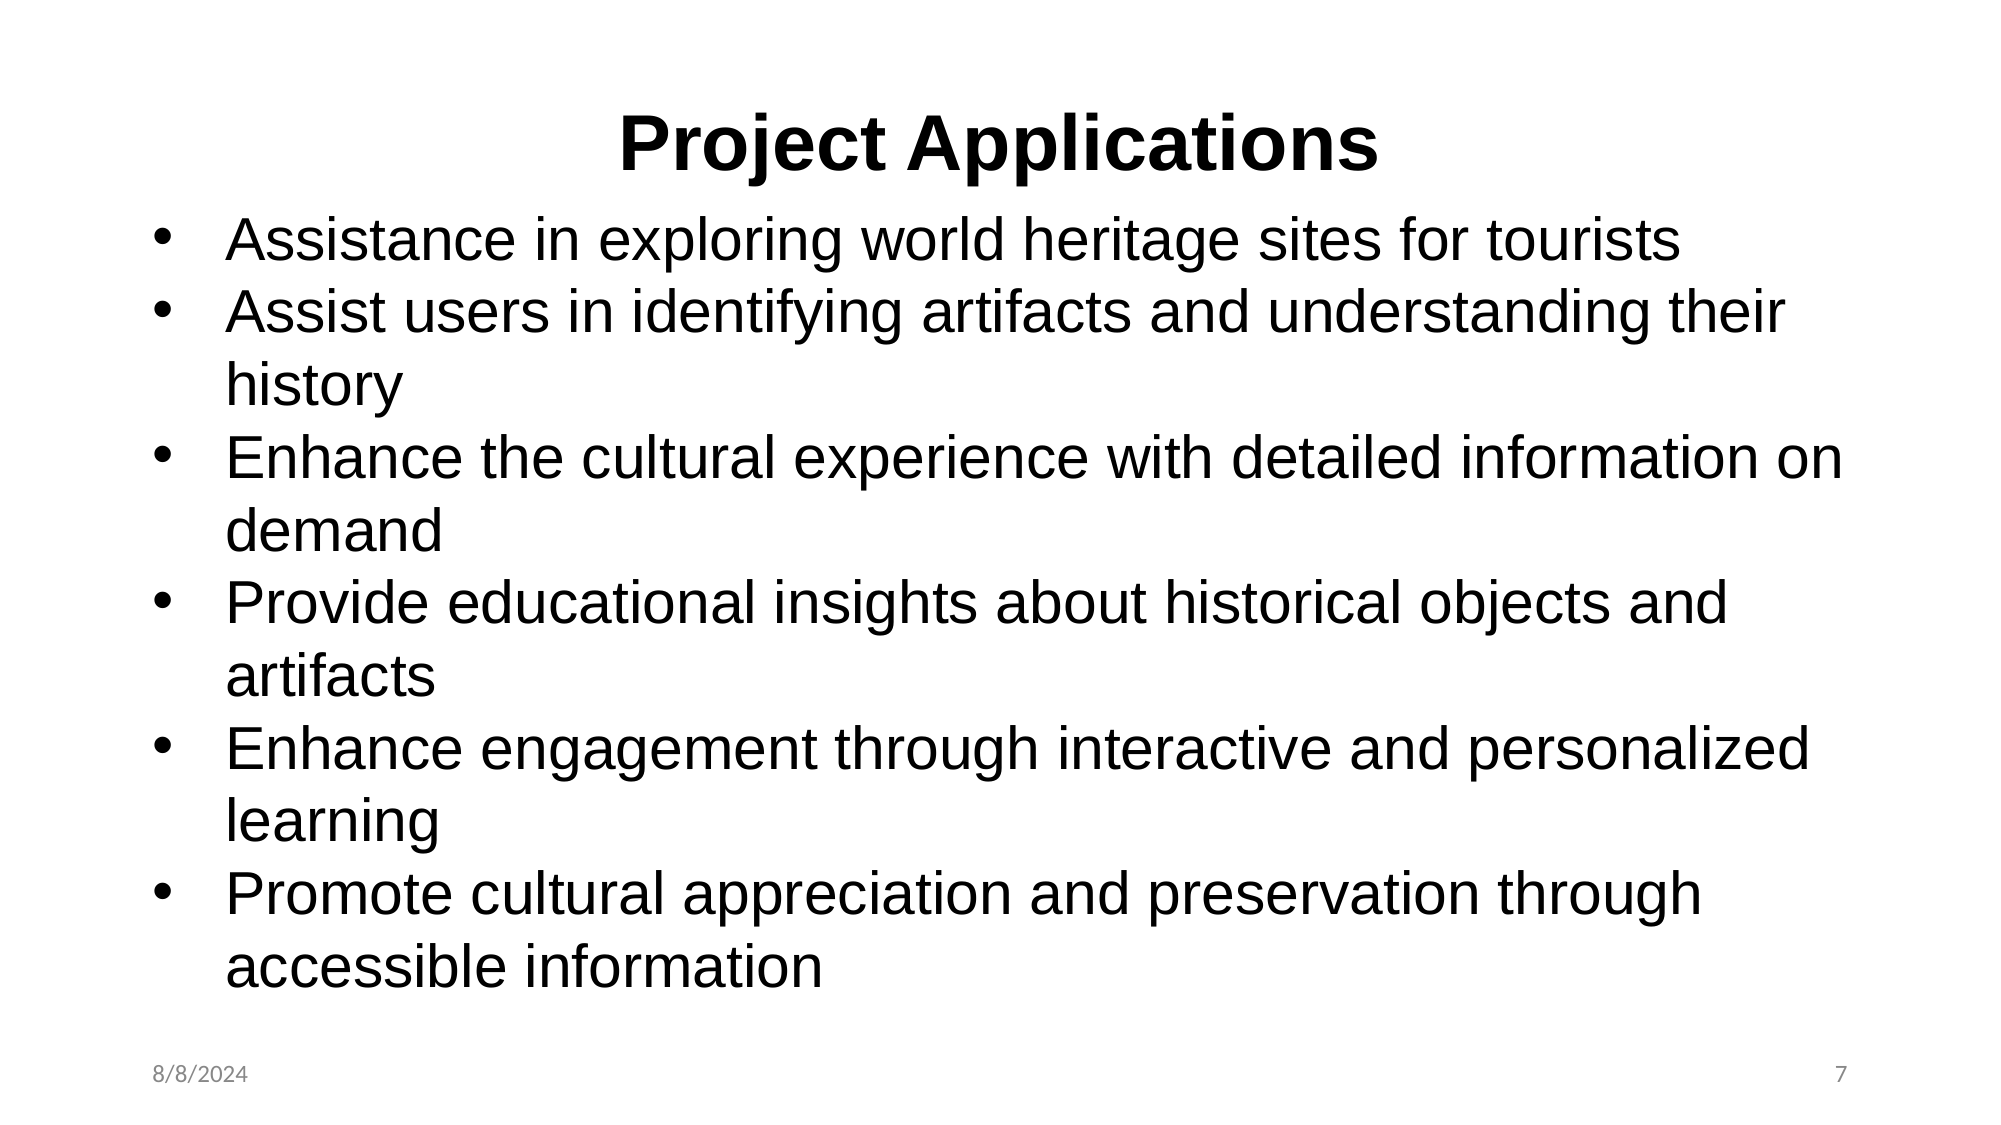

# Project Applications
Assistance in exploring world heritage sites for tourists
Assist users in identifying artifacts and understanding their history
Enhance the cultural experience with detailed information on demand
Provide educational insights about historical objects and artifacts
Enhance engagement through interactive and personalized learning
Promote cultural appreciation and preservation through accessible information

8/8/2024
7